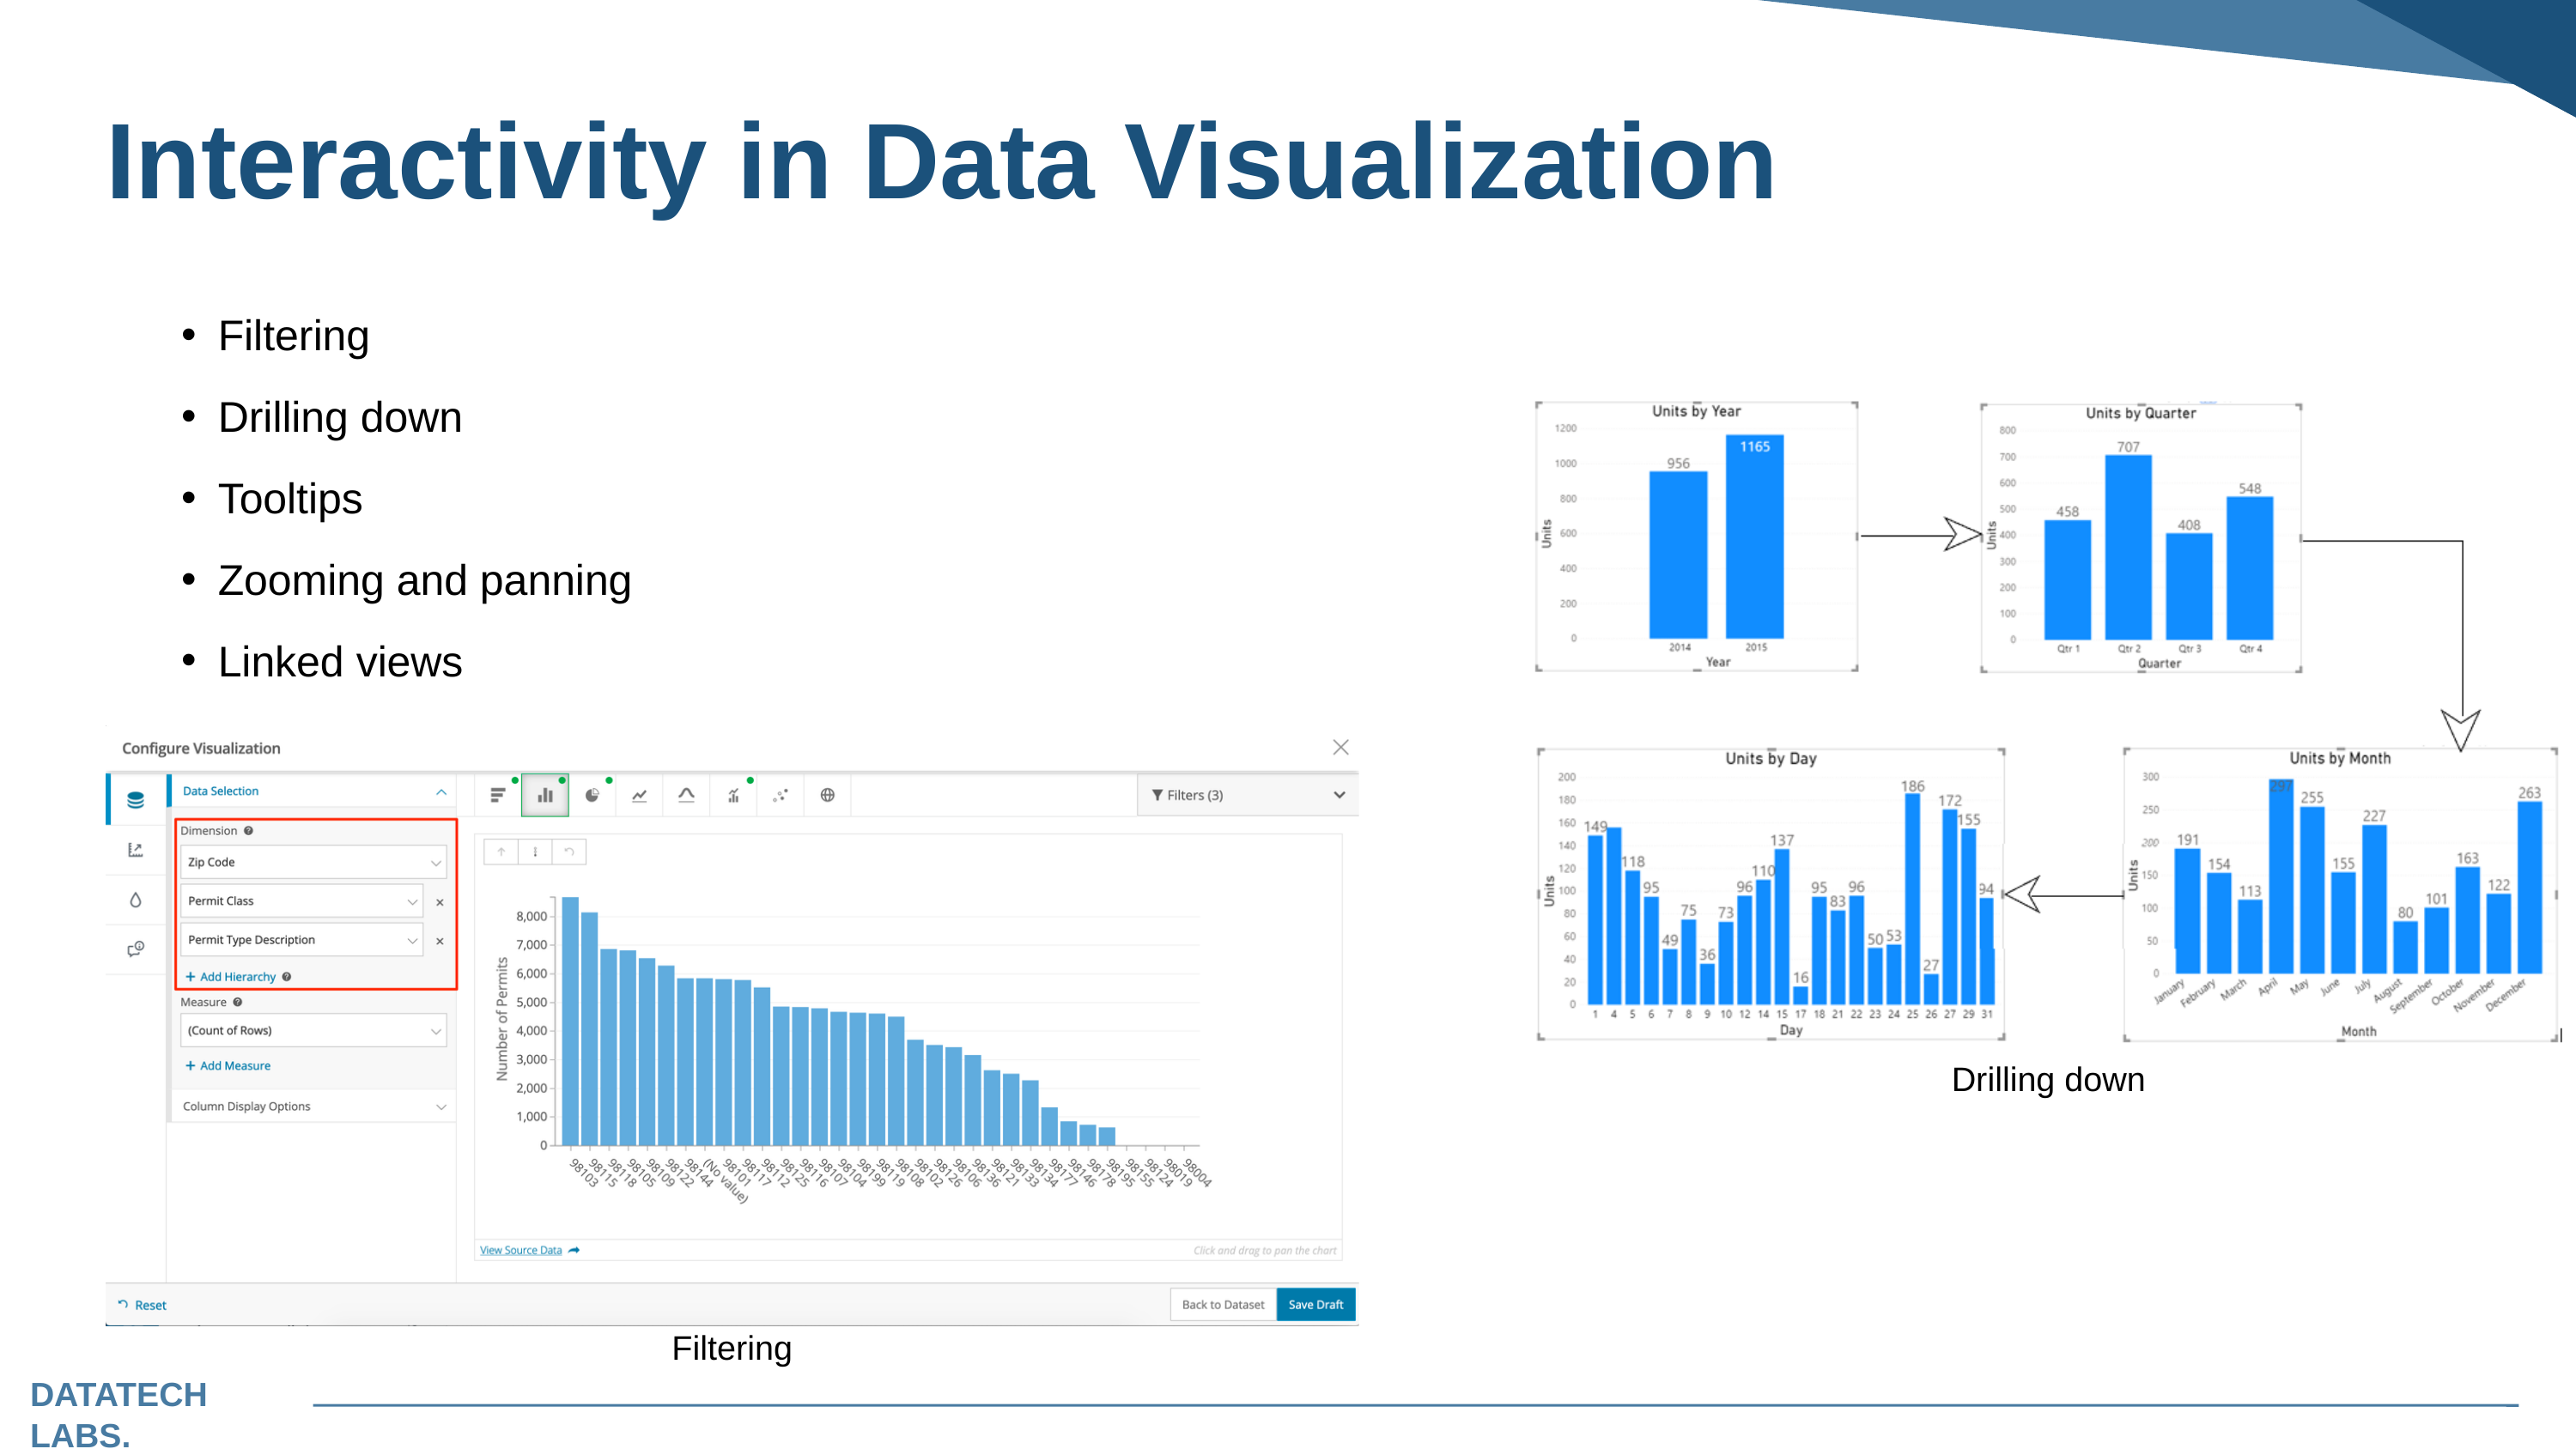

Interactivity in Data Visualization
Filtering
Drilling down
Tooltips
Zooming and panning
Linked views

Drilling down

Filtering
DATATECH LABS.